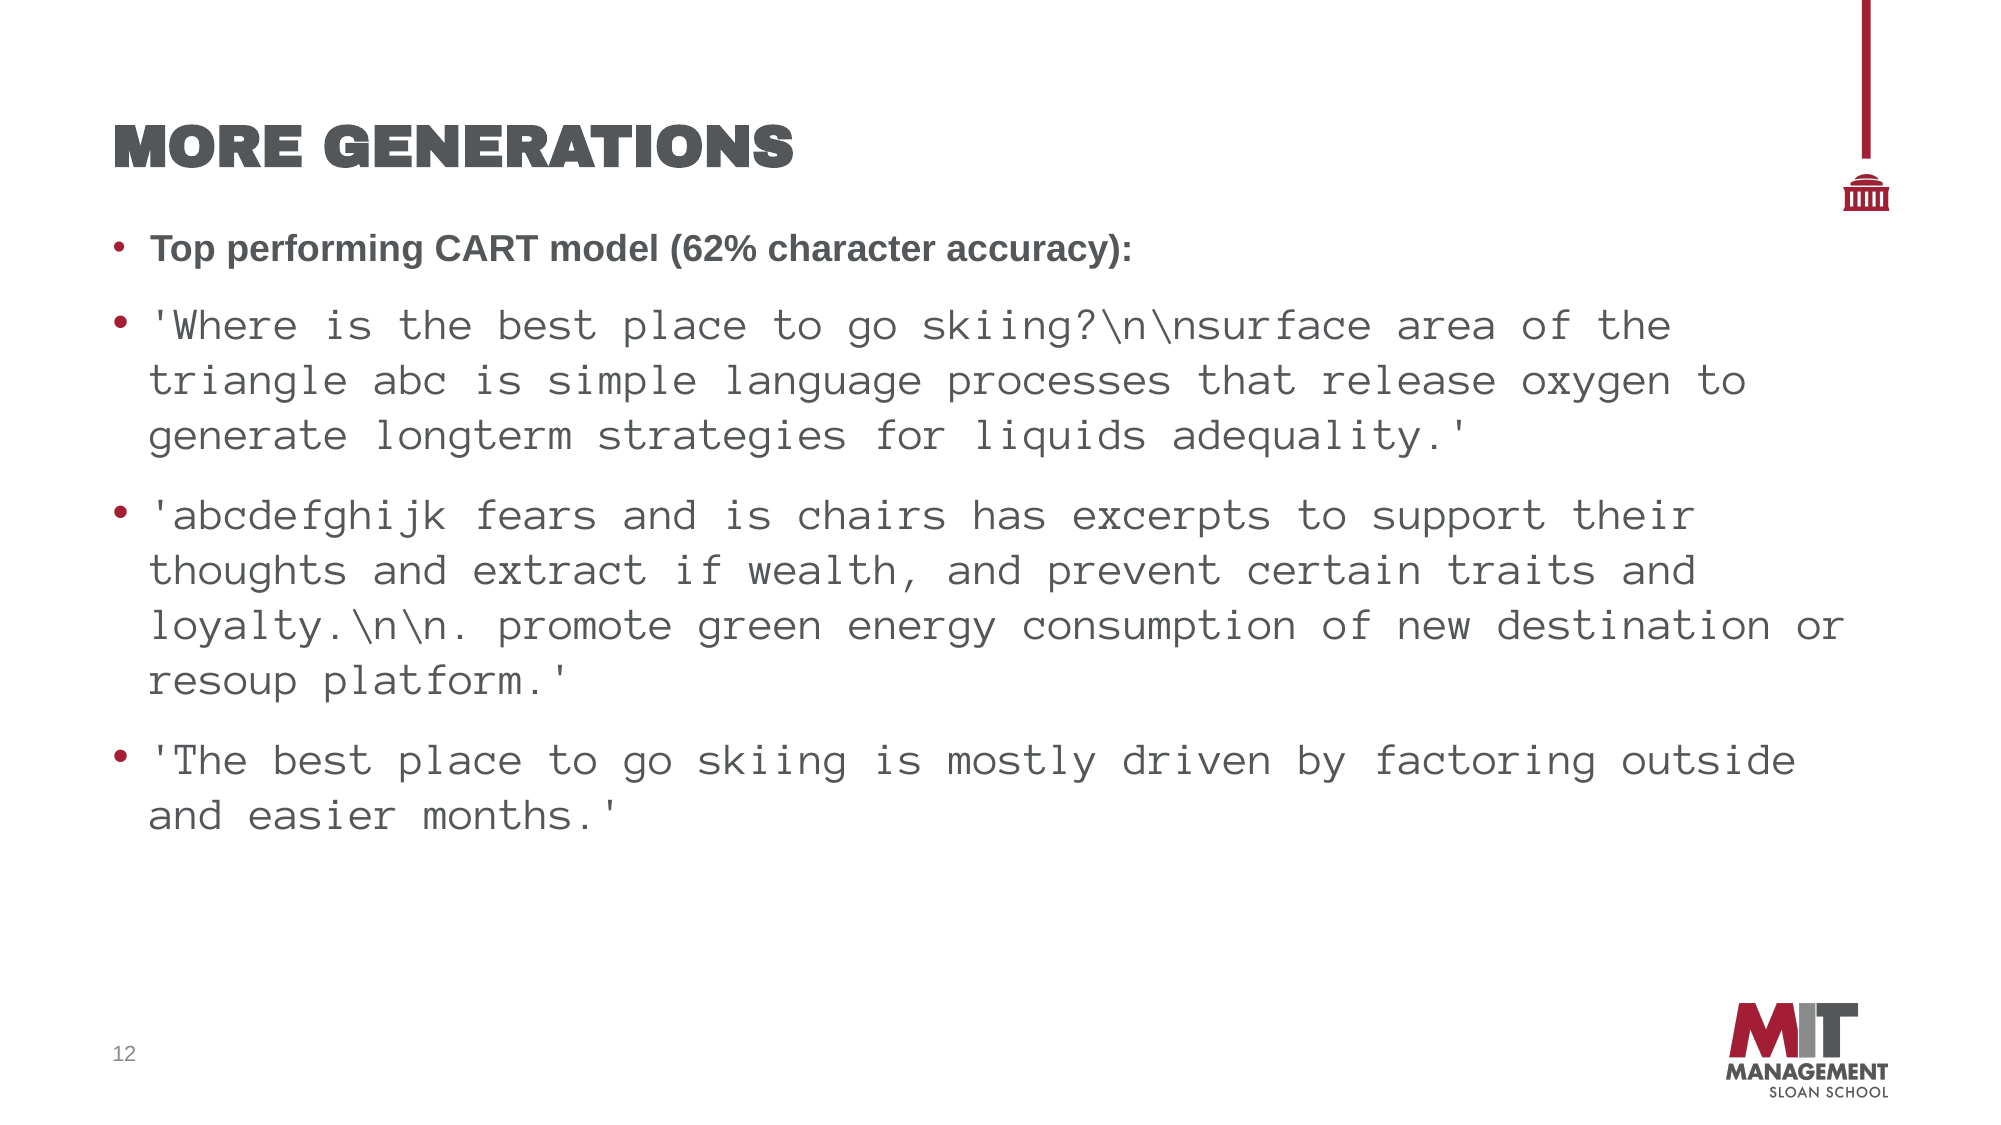

# More generations
Top performing CART model (62% character accuracy):
'Where is the best place to go skiing?\n\nsurface area of the triangle abc is simple language processes that release oxygen to generate longterm strategies for liquids adequality.'
'abcdefghijk fears and is chairs has excerpts to support their thoughts and extract if wealth, and prevent certain traits and loyalty.\n\n. promote green energy consumption of new destination or resoup platform.'
'The best place to go skiing is mostly driven by factoring outside and easier months.'
12